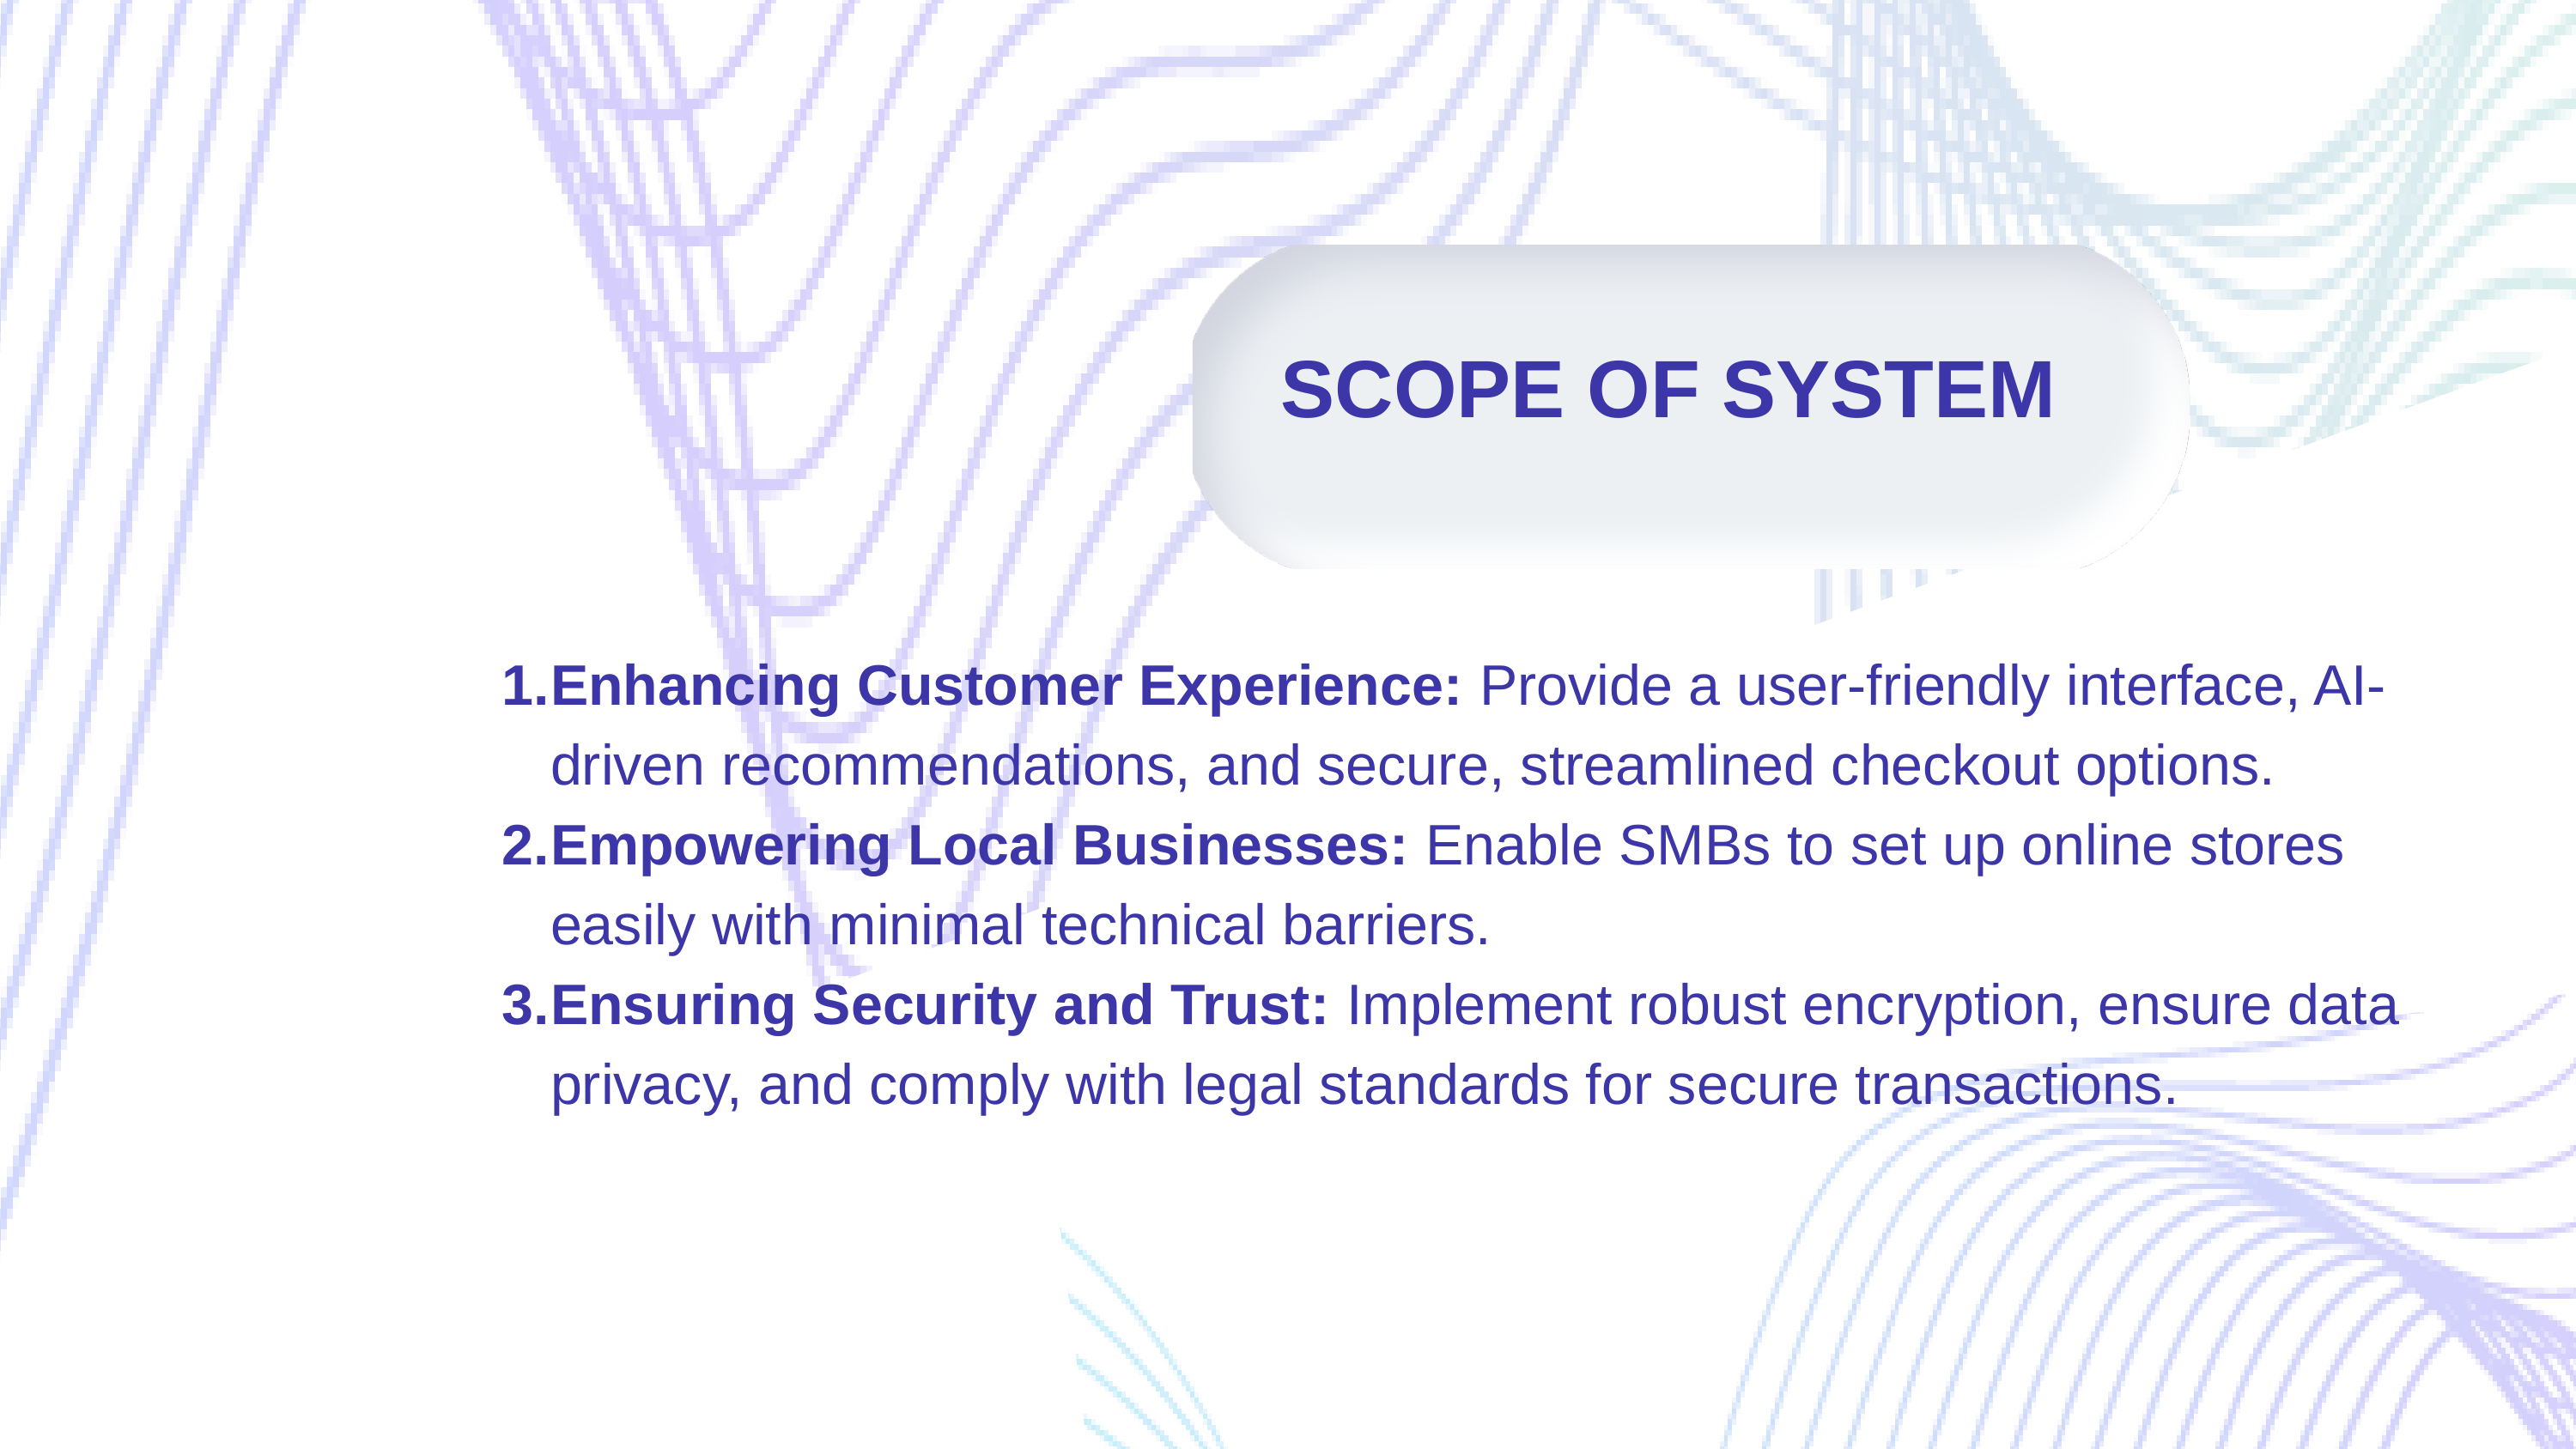

SCOPE OF SYSTEM

Enhancing Customer Experience: Provide a user-friendly interface, AI-driven recommendations, and secure, streamlined checkout options.
Empowering Local Businesses: Enable SMBs to set up online stores easily with minimal technical barriers.
Ensuring Security and Trust: Implement robust encryption, ensure data privacy, and comply with legal standards for secure transactions.